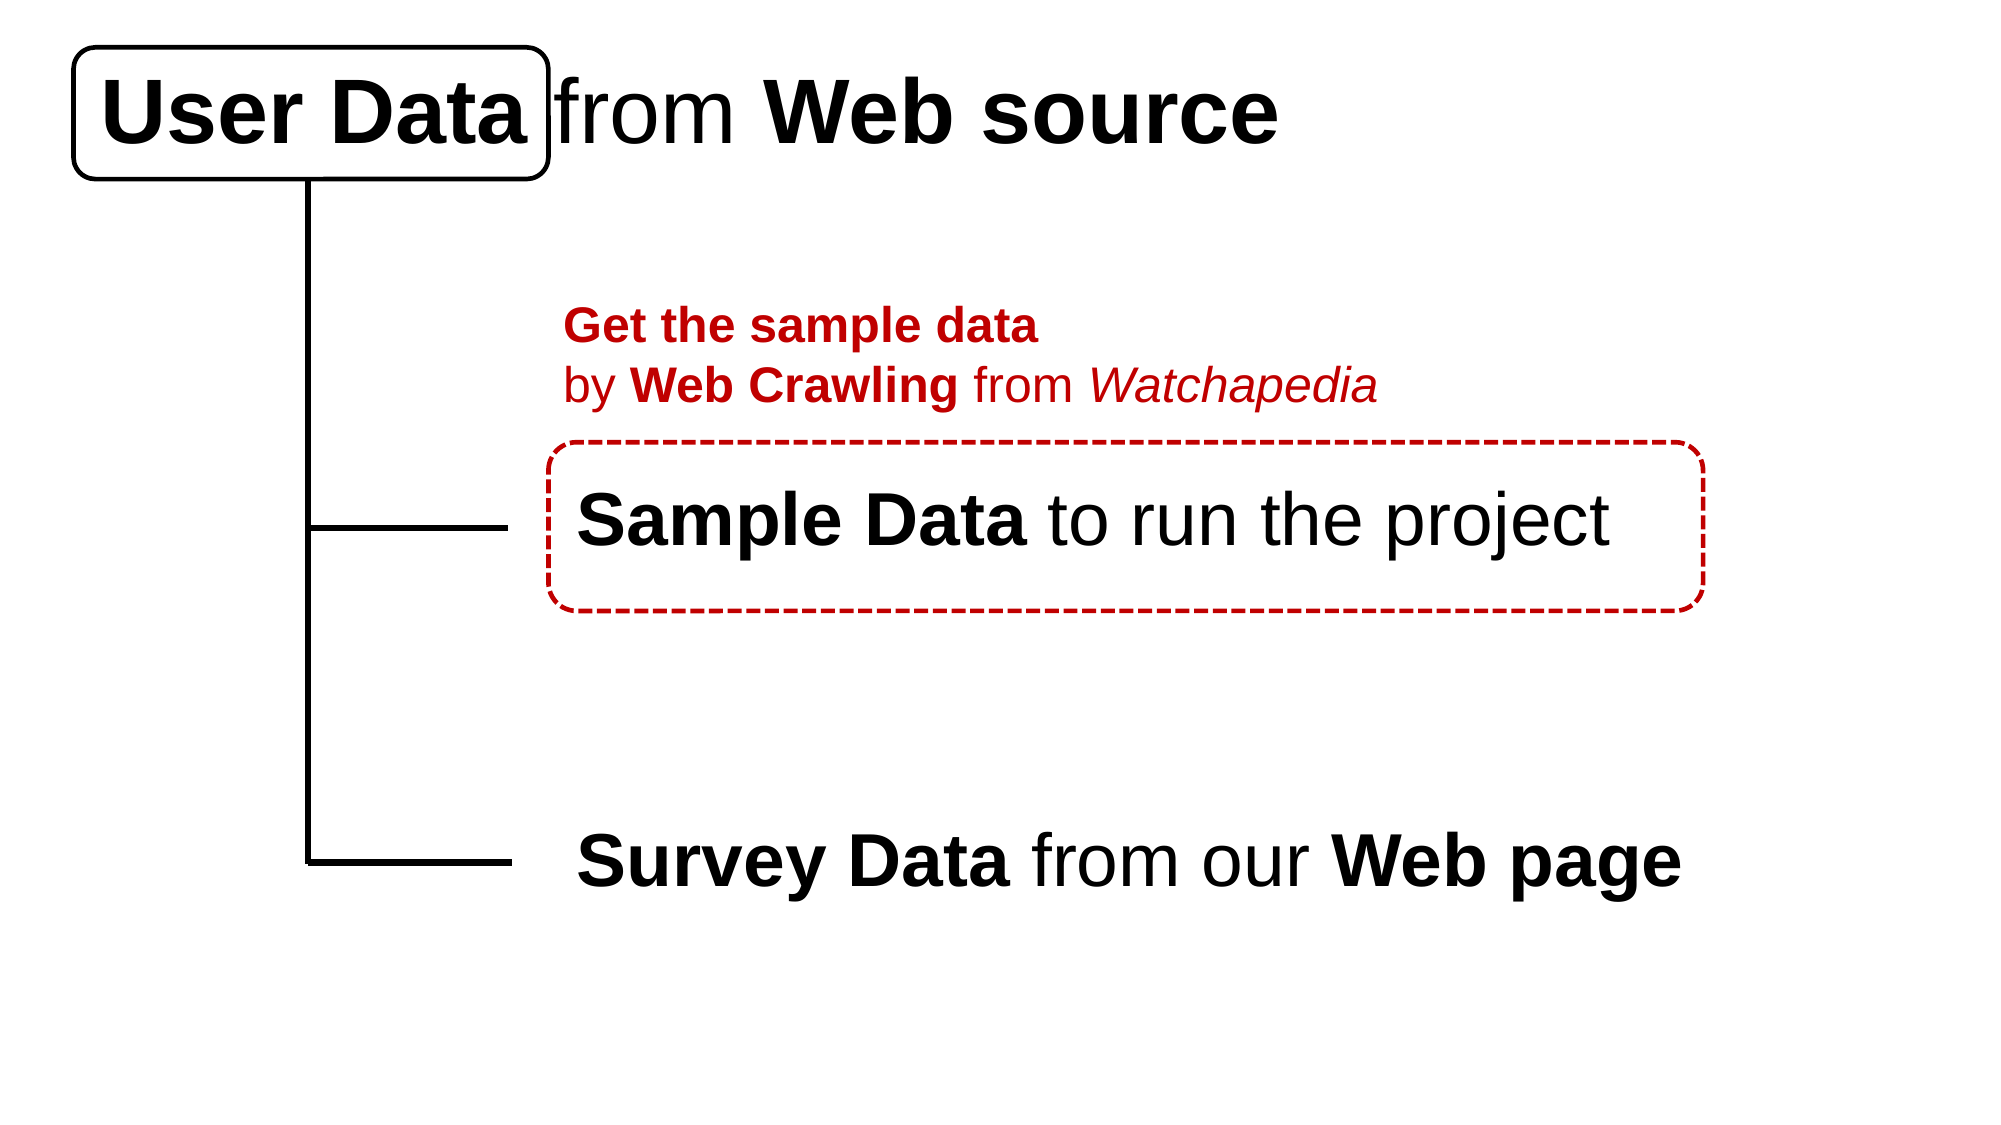

# User Data from Web source
Get the sample data
by Web Crawling from Watchapedia

Sample Data to run the project
Survey Data from our Web page